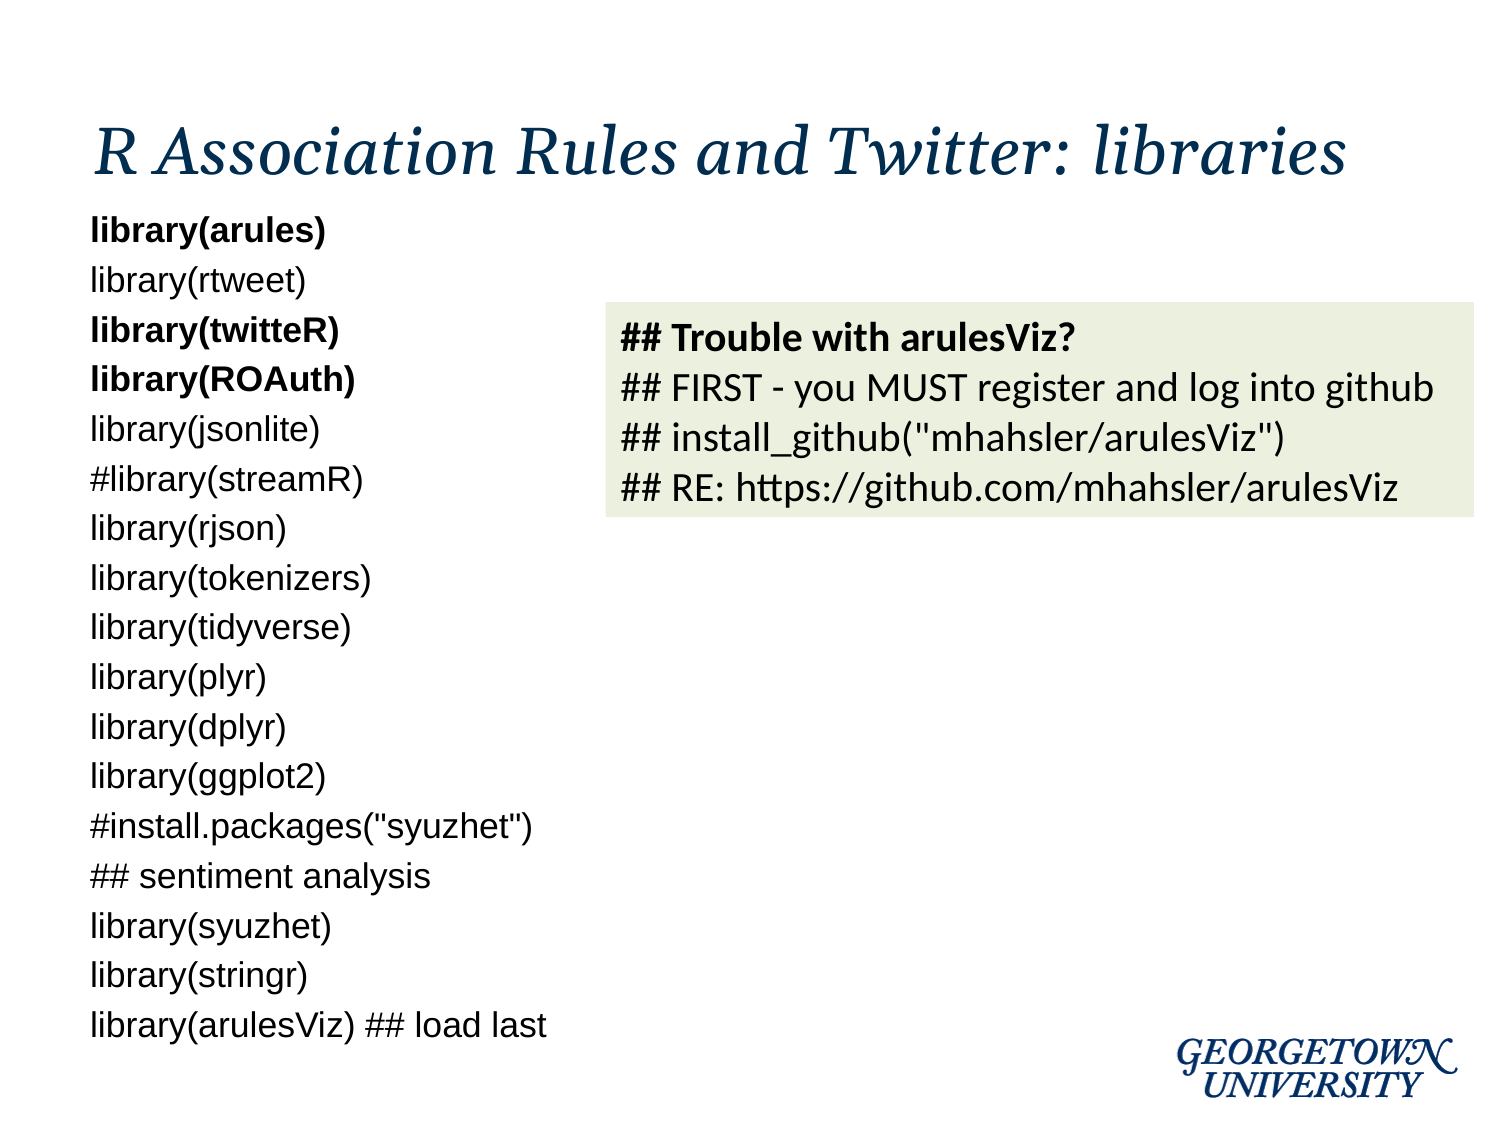

# R Association Rules and Twitter: libraries
library(arules)
library(rtweet)
library(twitteR)
library(ROAuth)
library(jsonlite)
#library(streamR)
library(rjson)
library(tokenizers)
library(tidyverse)
library(plyr)
library(dplyr)
library(ggplot2)
#install.packages("syuzhet")
## sentiment analysis
library(syuzhet)
library(stringr)
library(arulesViz) ## load last
## Trouble with arulesViz?
## FIRST - you MUST register and log into github
## install_github("mhahsler/arulesViz")
## RE: https://github.com/mhahsler/arulesViz